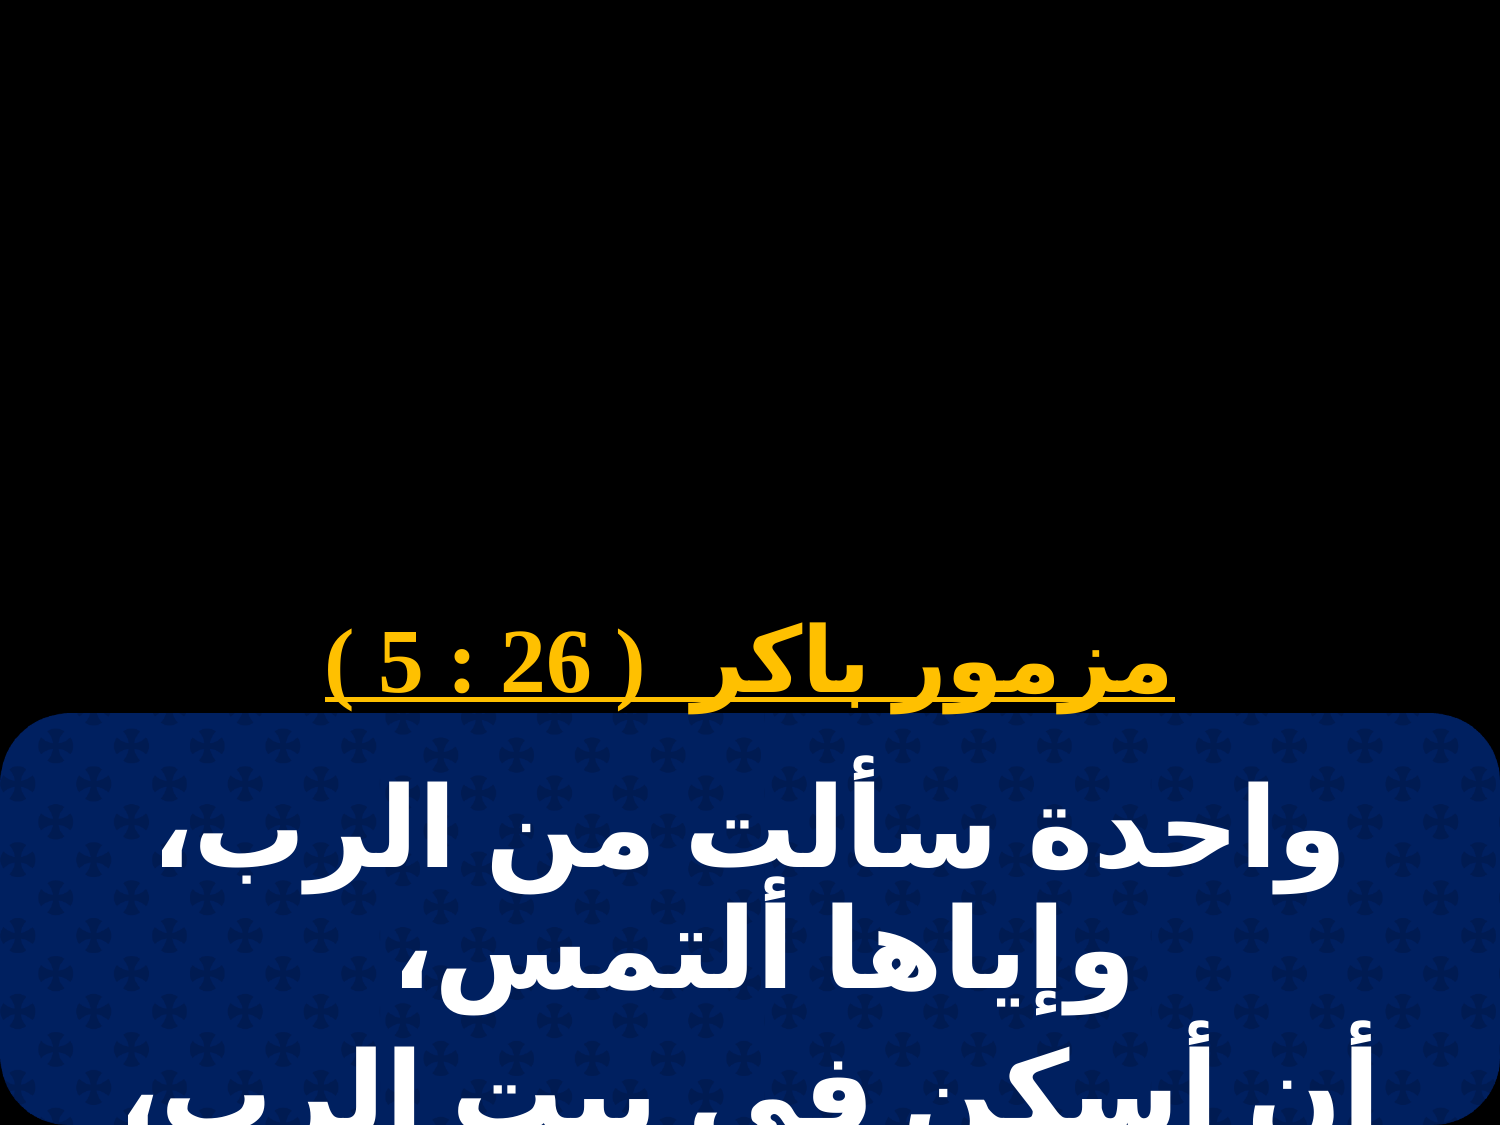

مزمور باكر  ( 26 : 5 )
واحدة سألت من الرب، وإياها ألتمس،
أن أسكن في بيت الرب، جميع أيام حياتي.